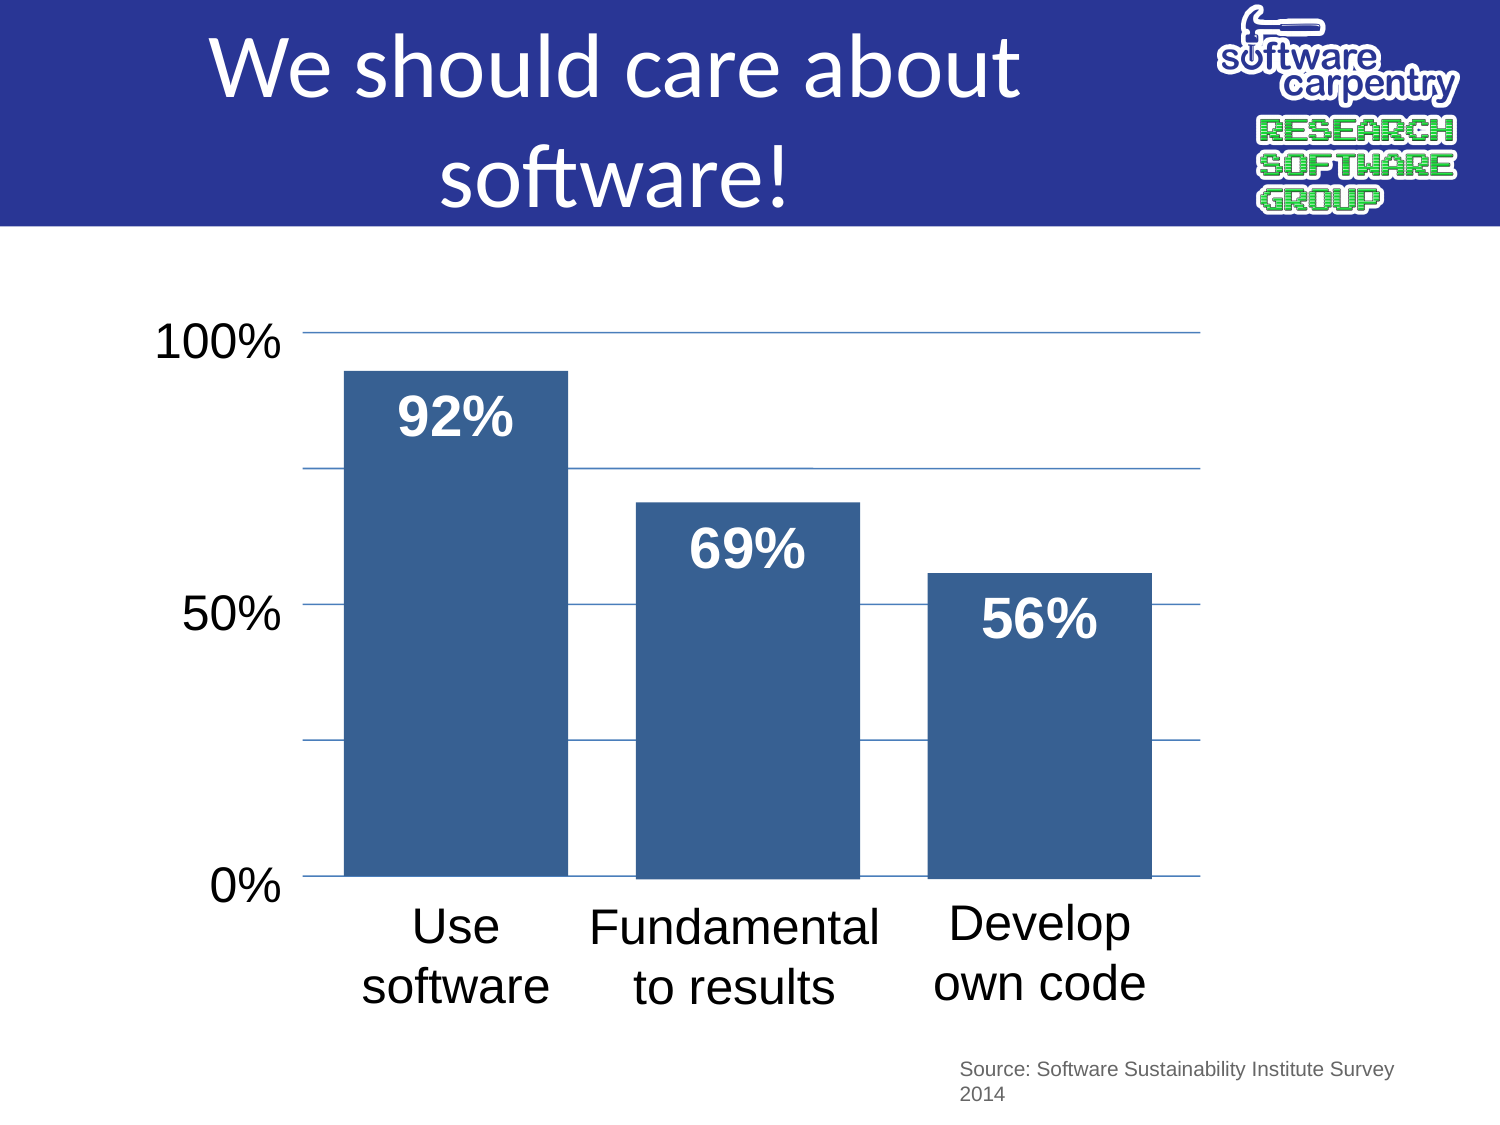

We should care about software!
100%

92%

69%
50%
56%

0%

Develop own code
Use software
Fundamental to results
Source: Software Sustainability Institute Survey 2014